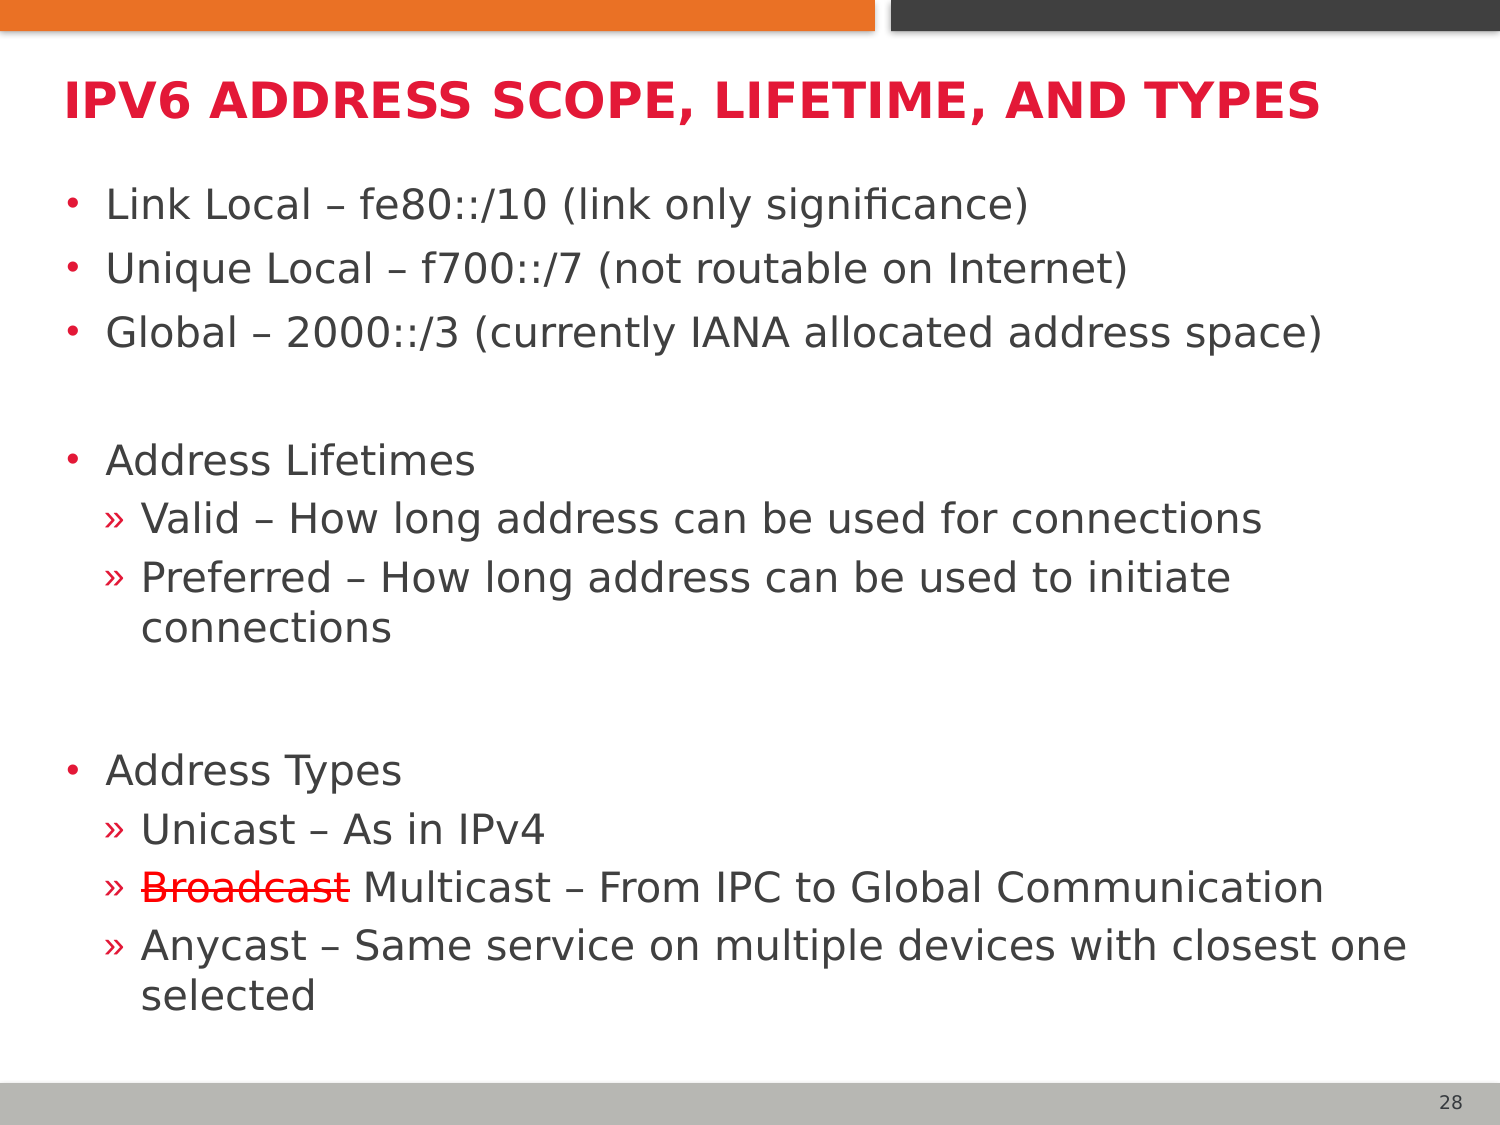

# ipv6 address scope, lifetime, and types
Link Local – fe80::/10 (link only significance)
Unique Local – f700::/7 (not routable on Internet)
Global – 2000::/3 (currently IANA allocated address space)

Address Lifetimes
Valid – How long address can be used for connections
Preferred – How long address can be used to initiate connections

Address Types
Unicast – As in IPv4
Broadcast Multicast – From IPC to Global Communication
Anycast – Same service on multiple devices with closest one selected